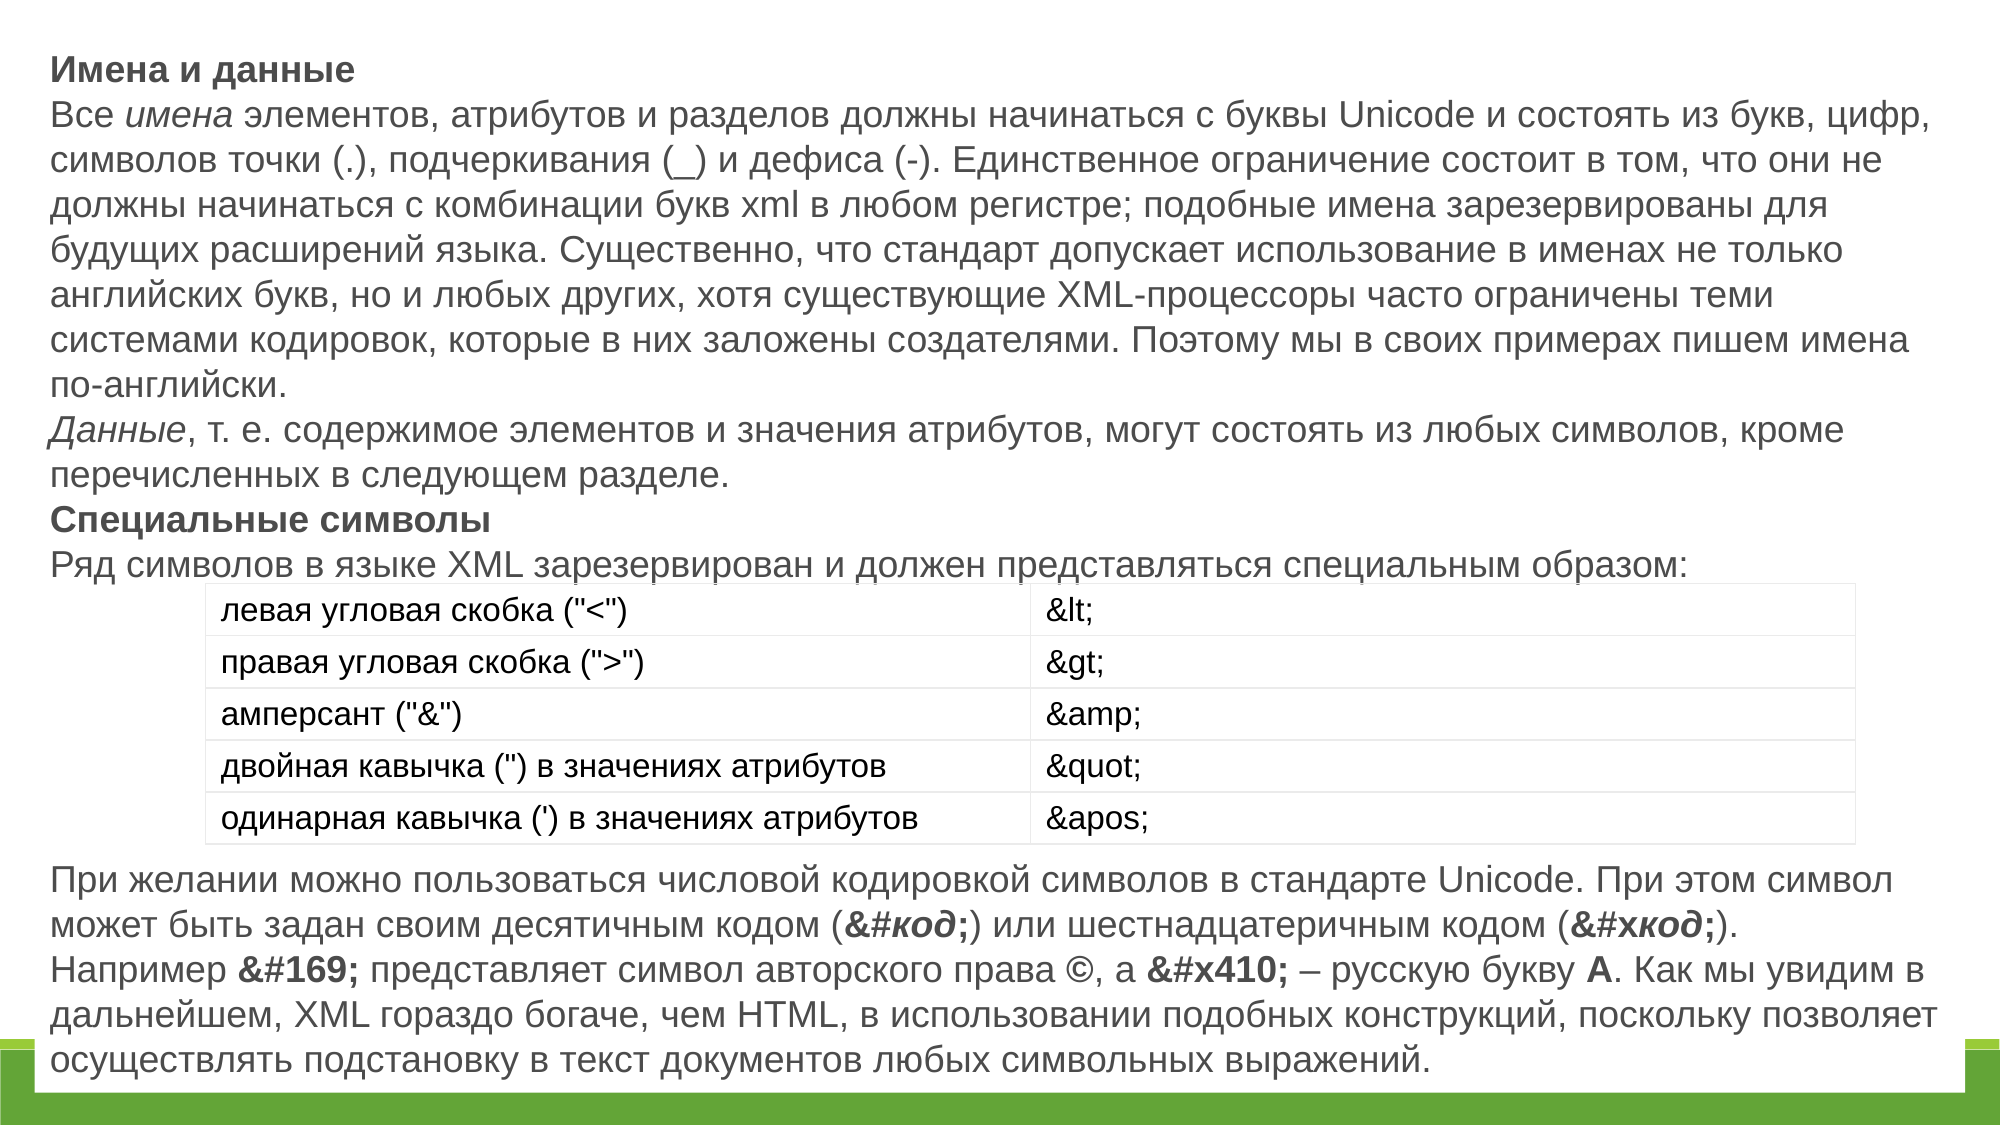

Имена и данные
Все имена элементов, атрибутов и разделов должны начинаться с буквы Unicode и состоять из букв, цифр, символов точки (.), подчеркивания (_) и дефиса (-). Единственное ограничение состоит в том, что они не должны начинаться с комбинации букв xml в любом регистре; подобные имена зарезервированы для будущих расширений языка. Существенно, что стандарт допускает использование в именах не только английских букв, но и любых других, хотя существующие XML-процессоры часто ограничены теми системами кодировок, которые в них заложены создателями. Поэтому мы в своих примерах пишем имена по-английски.
Данные, т. е. содержимое элементов и значения атрибутов, могут состоять из любых символов, кроме перечисленных в следующем разделе.
Специальные символы
Ряд символов в языке XML зарезервирован и должен представляться специальным образом:

При желании можно пользоваться числовой кодировкой символов в стандарте Unicode. При этом символ может быть задан своим десятичным кодом (&#код;) или шестнадцатеричным кодом (&#xкод;). Например &#169; представляет символ авторского права ©, а &#x410; – русскую букву А. Как мы увидим в дальнейшем, XML гораздо богаче, чем HTML, в использовании подобных конструкций, поскольку позволяет осуществлять подстановку в текст документов любых символьных выражений.
| левая угловая скобка ("<") | &lt; |
| --- | --- |
| правая угловая скобка (">") | &gt; |
| амперсант ("&") | &amp; |
| двойная кавычка (") в значениях атрибутов | &quot; |
| одинарная кавычка (') в значениях атрибутов | &apos; |